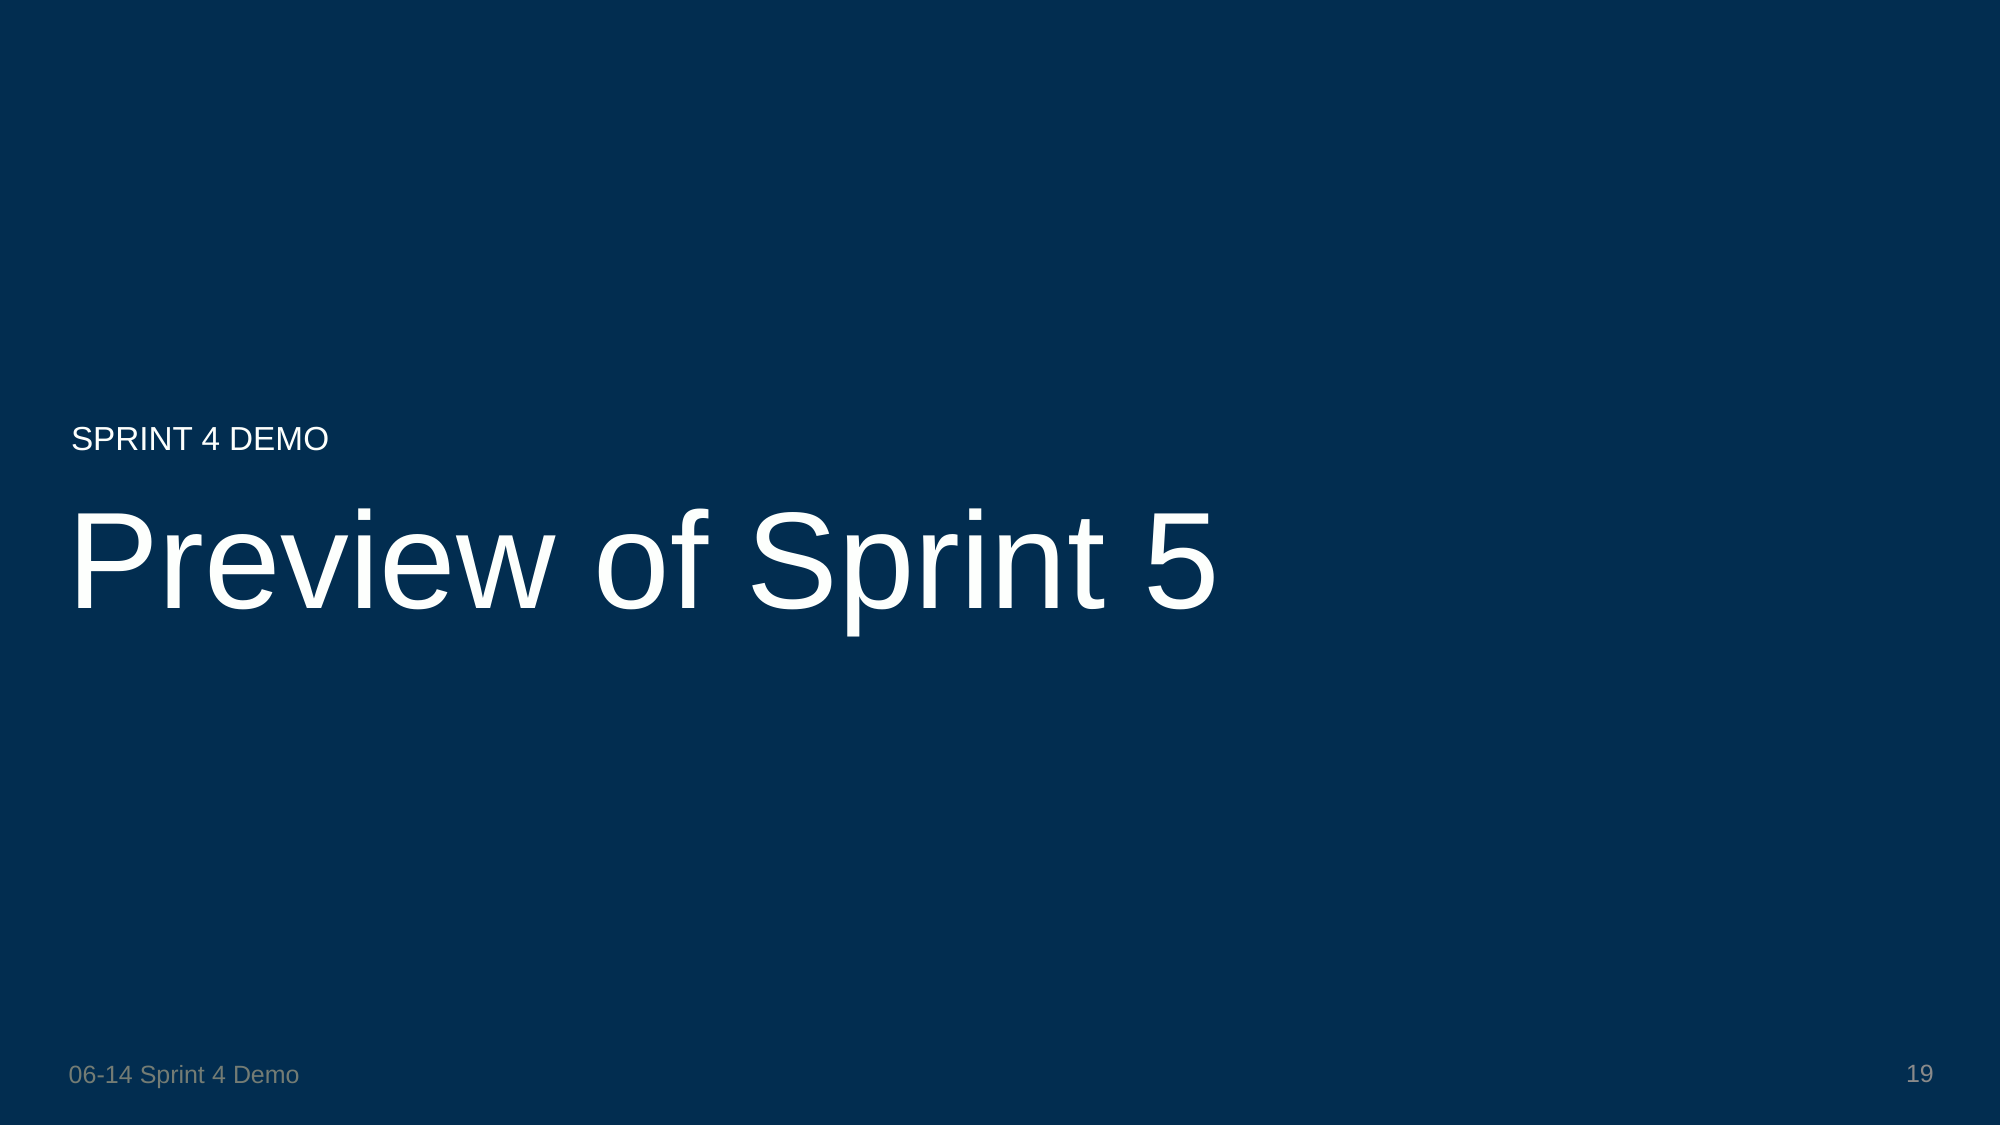

SPRINT 4 DEMO
# Preview of Sprint 5
19
06-14 Sprint 4 Demo